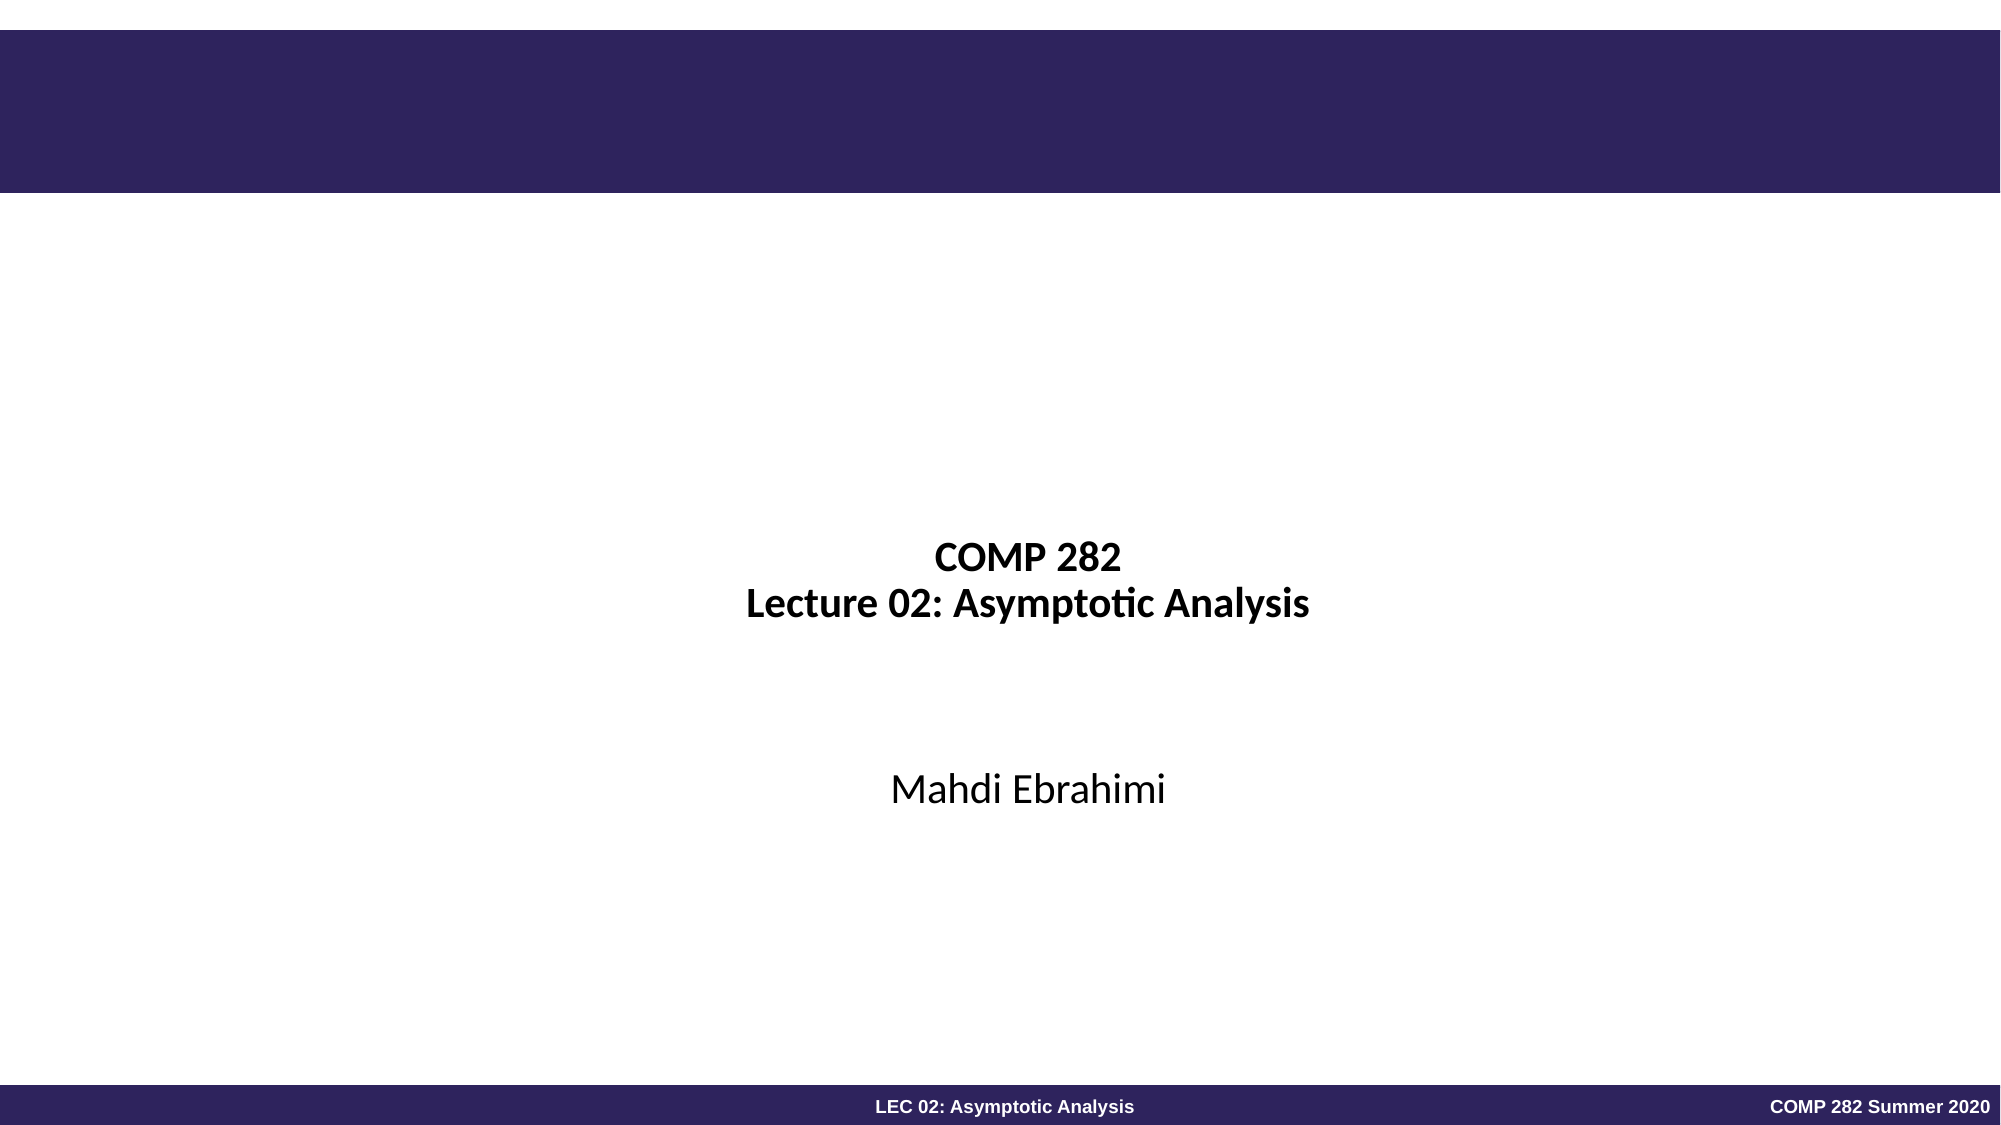

# COMP 282 Lecture 02: Asymptotic Analysis Mahdi Ebrahimi